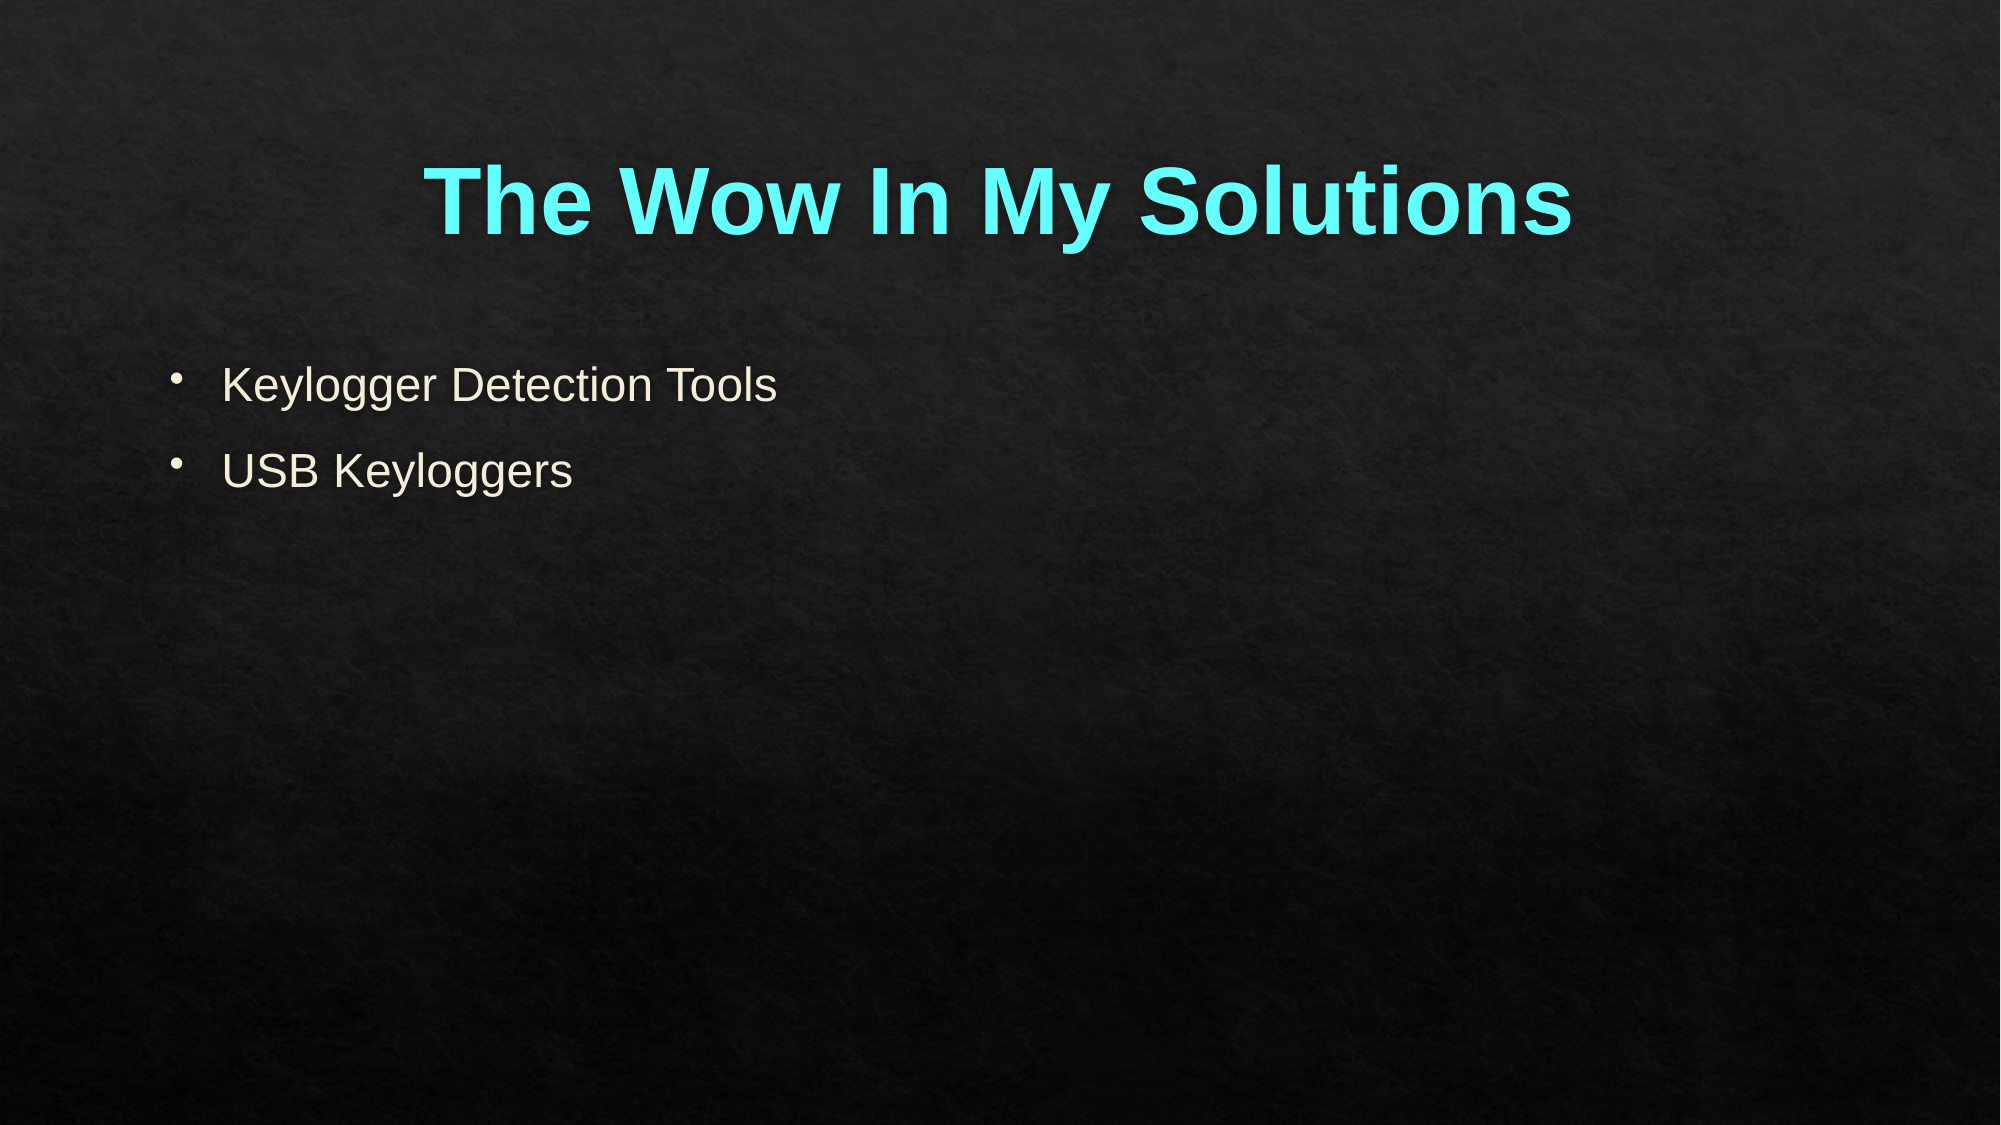

# The Wow In My Solutions
Keylogger Detection Tools
USB Keyloggers